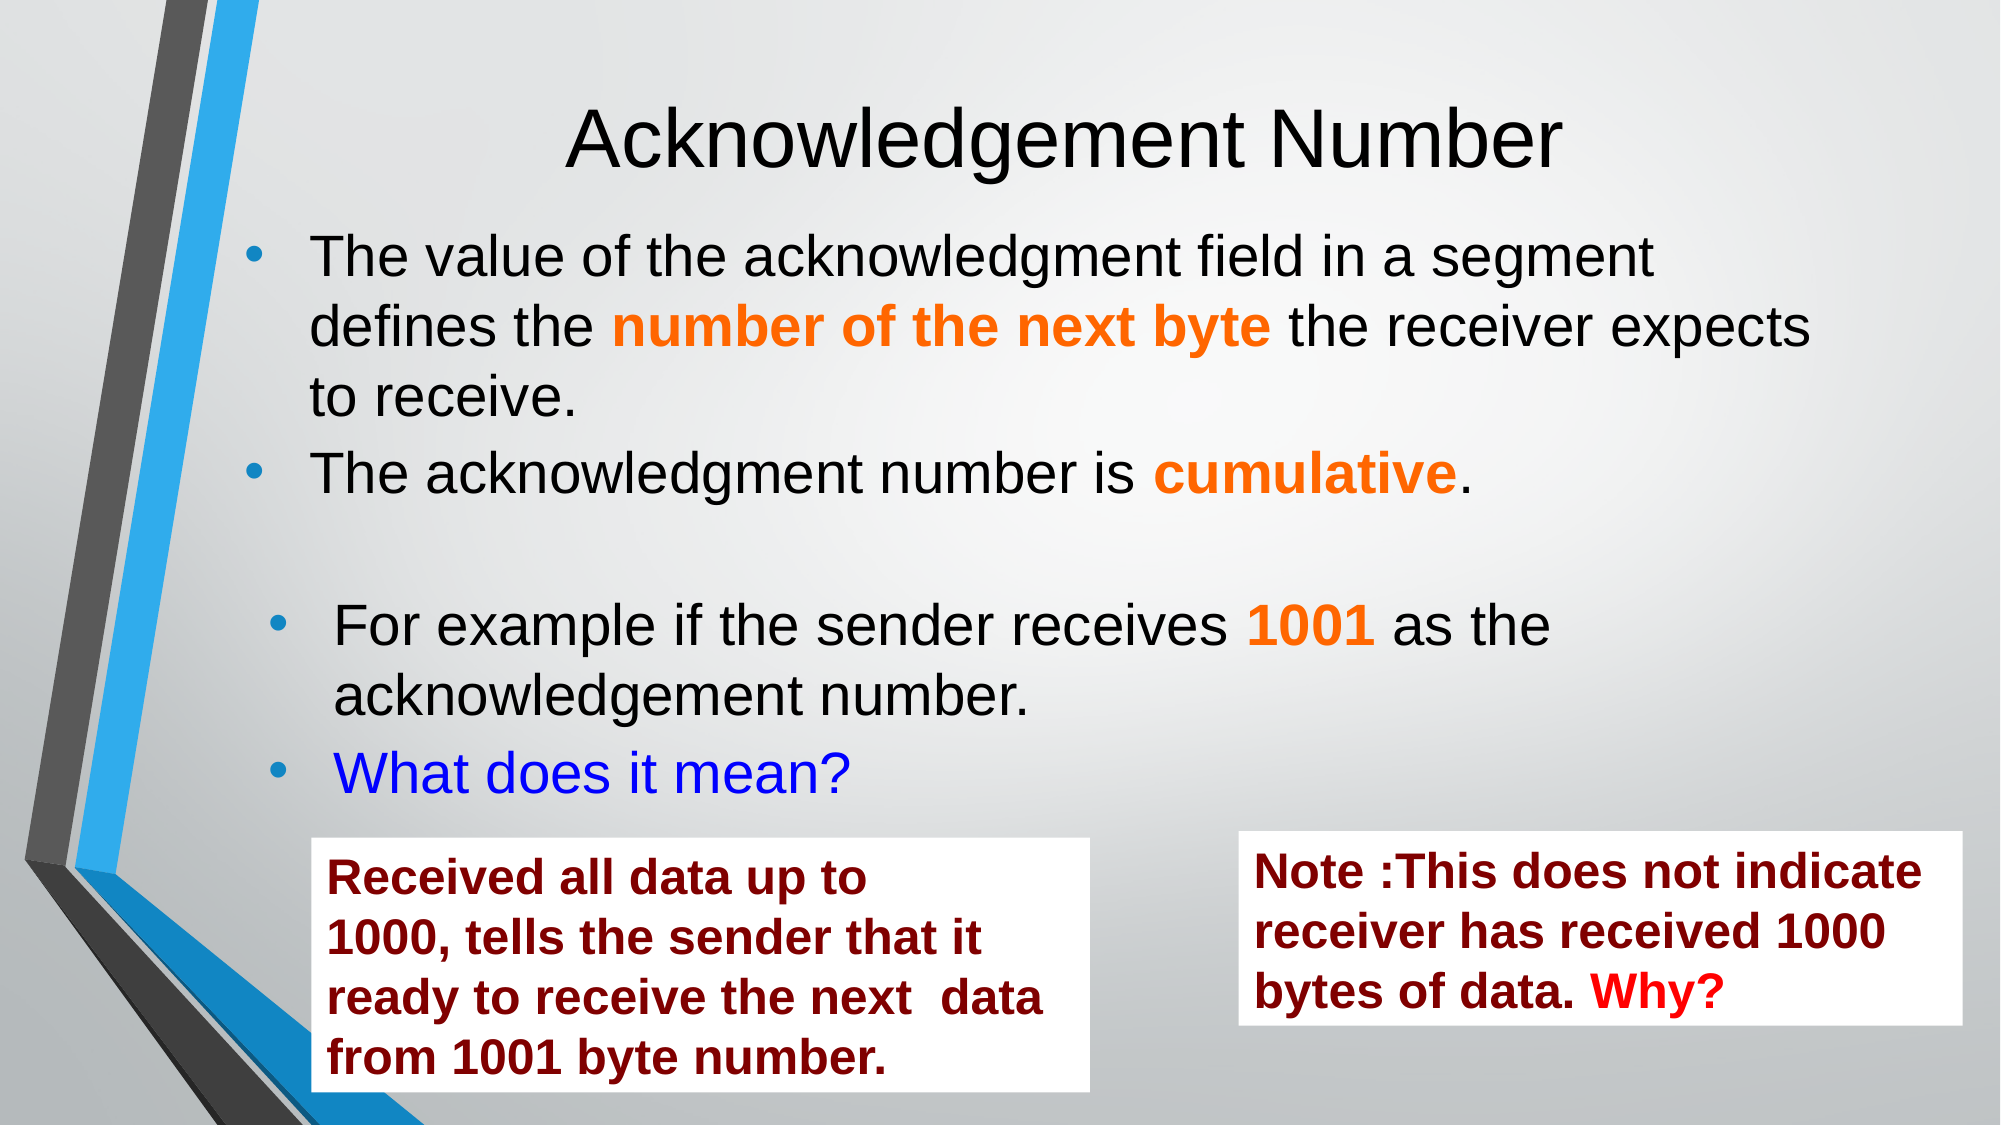

# Acknowledgement Number
The value of the acknowledgment field in a segment defines the number of the next byte the receiver expects to receive.
The acknowledgment number is cumulative.
For example if the sender receives 1001 as the acknowledgement number.
What does it mean?
Note :This does not indicate receiver has received 1000 bytes of data. Why?
Received all data up to
1000, tells the sender that it ready to receive the next  data from 1001 byte number.